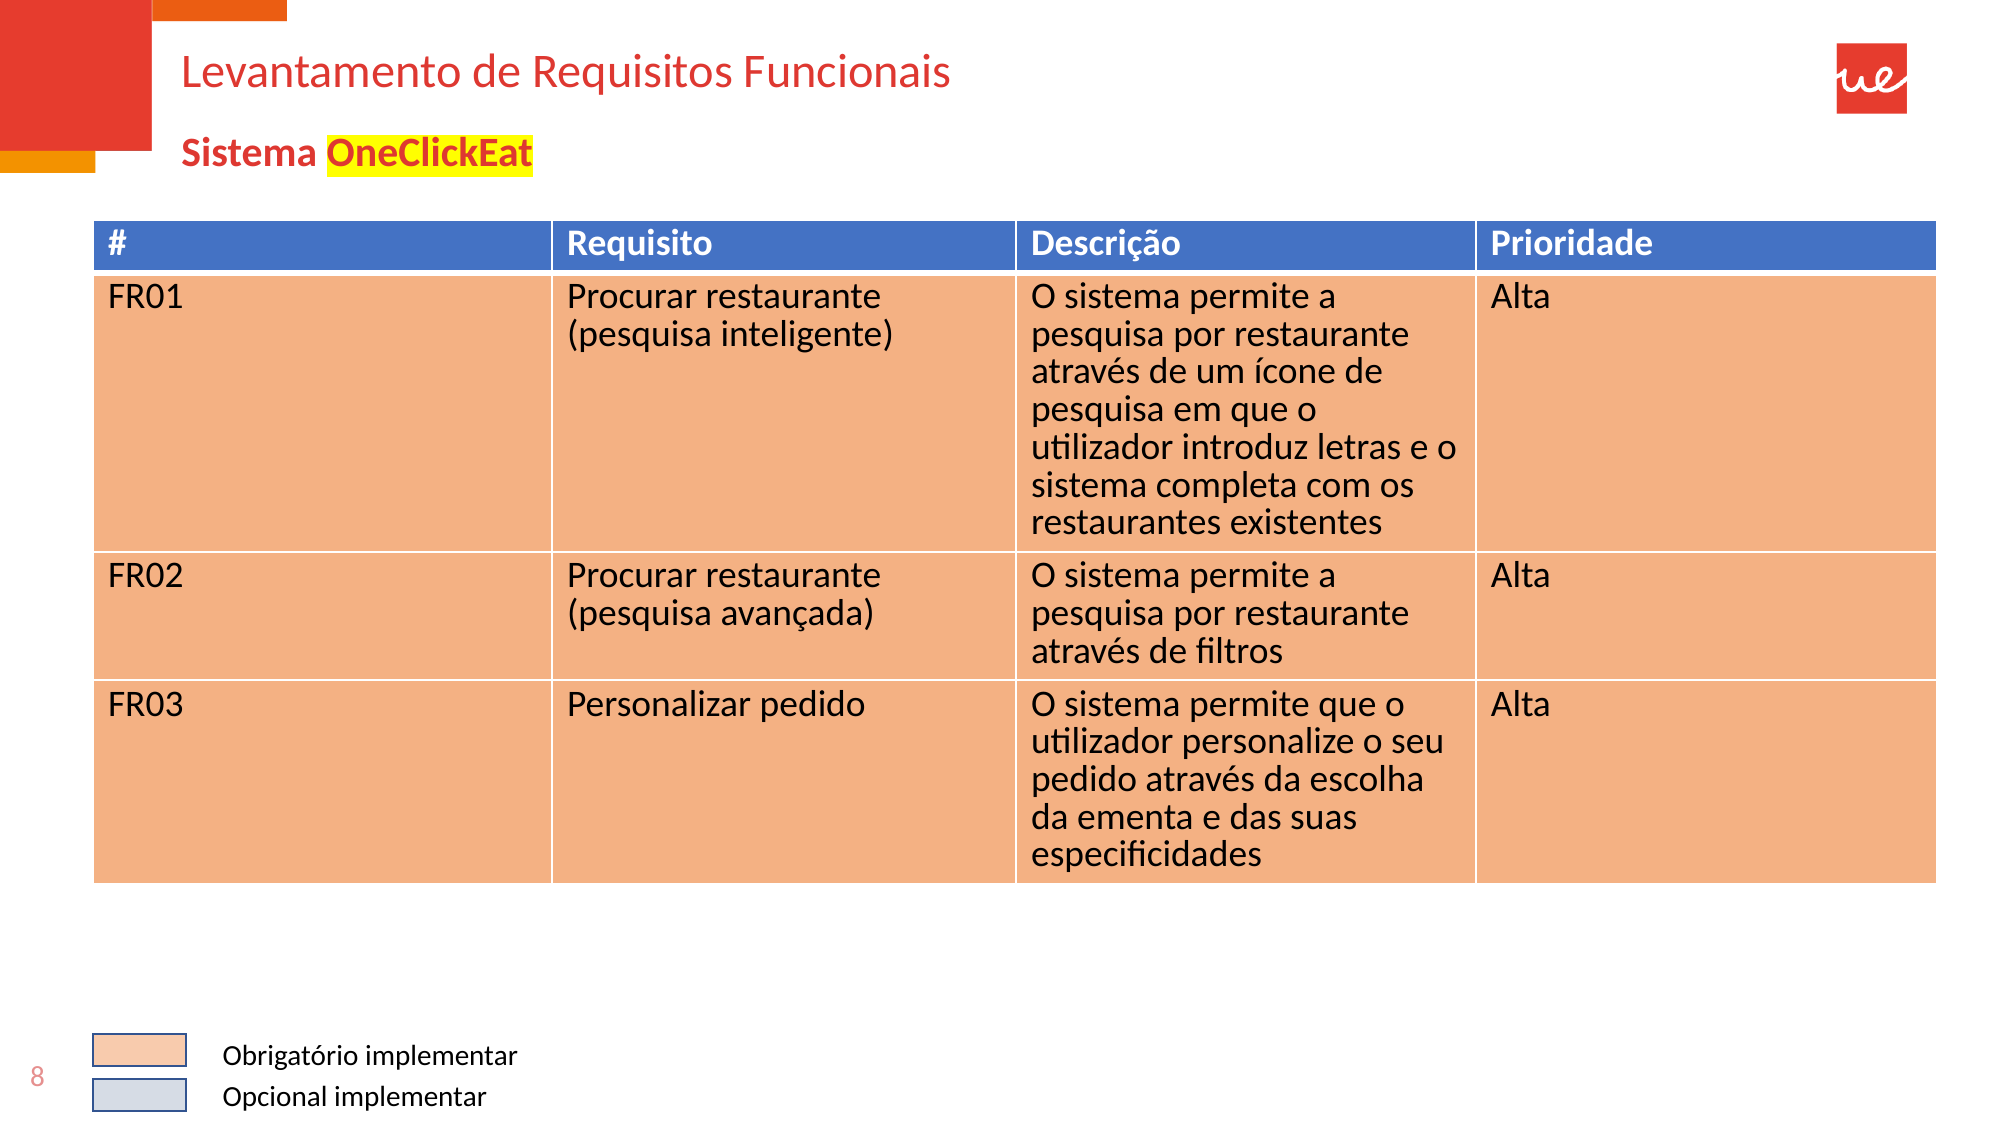

# Levantamento de Requisitos Funcionais
Sistema OneClickEat
| # | Requisito | Descrição | Prioridade |
| --- | --- | --- | --- |
| FR01 | Procurar restaurante (pesquisa inteligente) | O sistema permite a pesquisa por restaurante através de um ícone de pesquisa em que o utilizador introduz letras e o sistema completa com os restaurantes existentes | Alta |
| FR02 | Procurar restaurante (pesquisa avançada) | O sistema permite a pesquisa por restaurante através de filtros | Alta |
| FR03 | Personalizar pedido | O sistema permite que o utilizador personalize o seu pedido através da escolha da ementa e das suas especificidades | Alta |
Obrigatório implementar

8
Opcional implementar